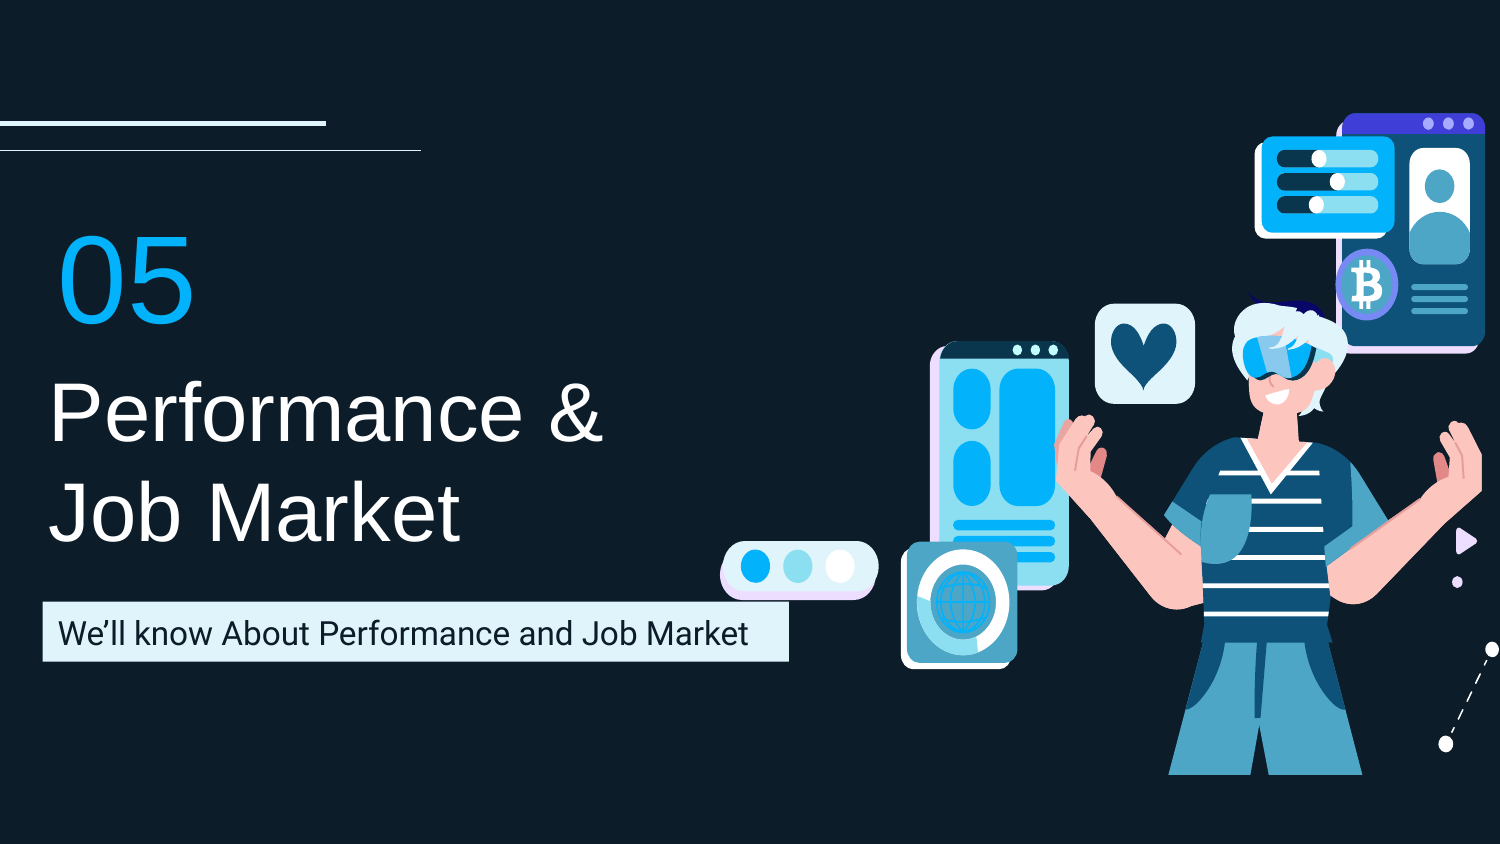

05
# Performance & Job Market
We’ll know About Performance and Job Market